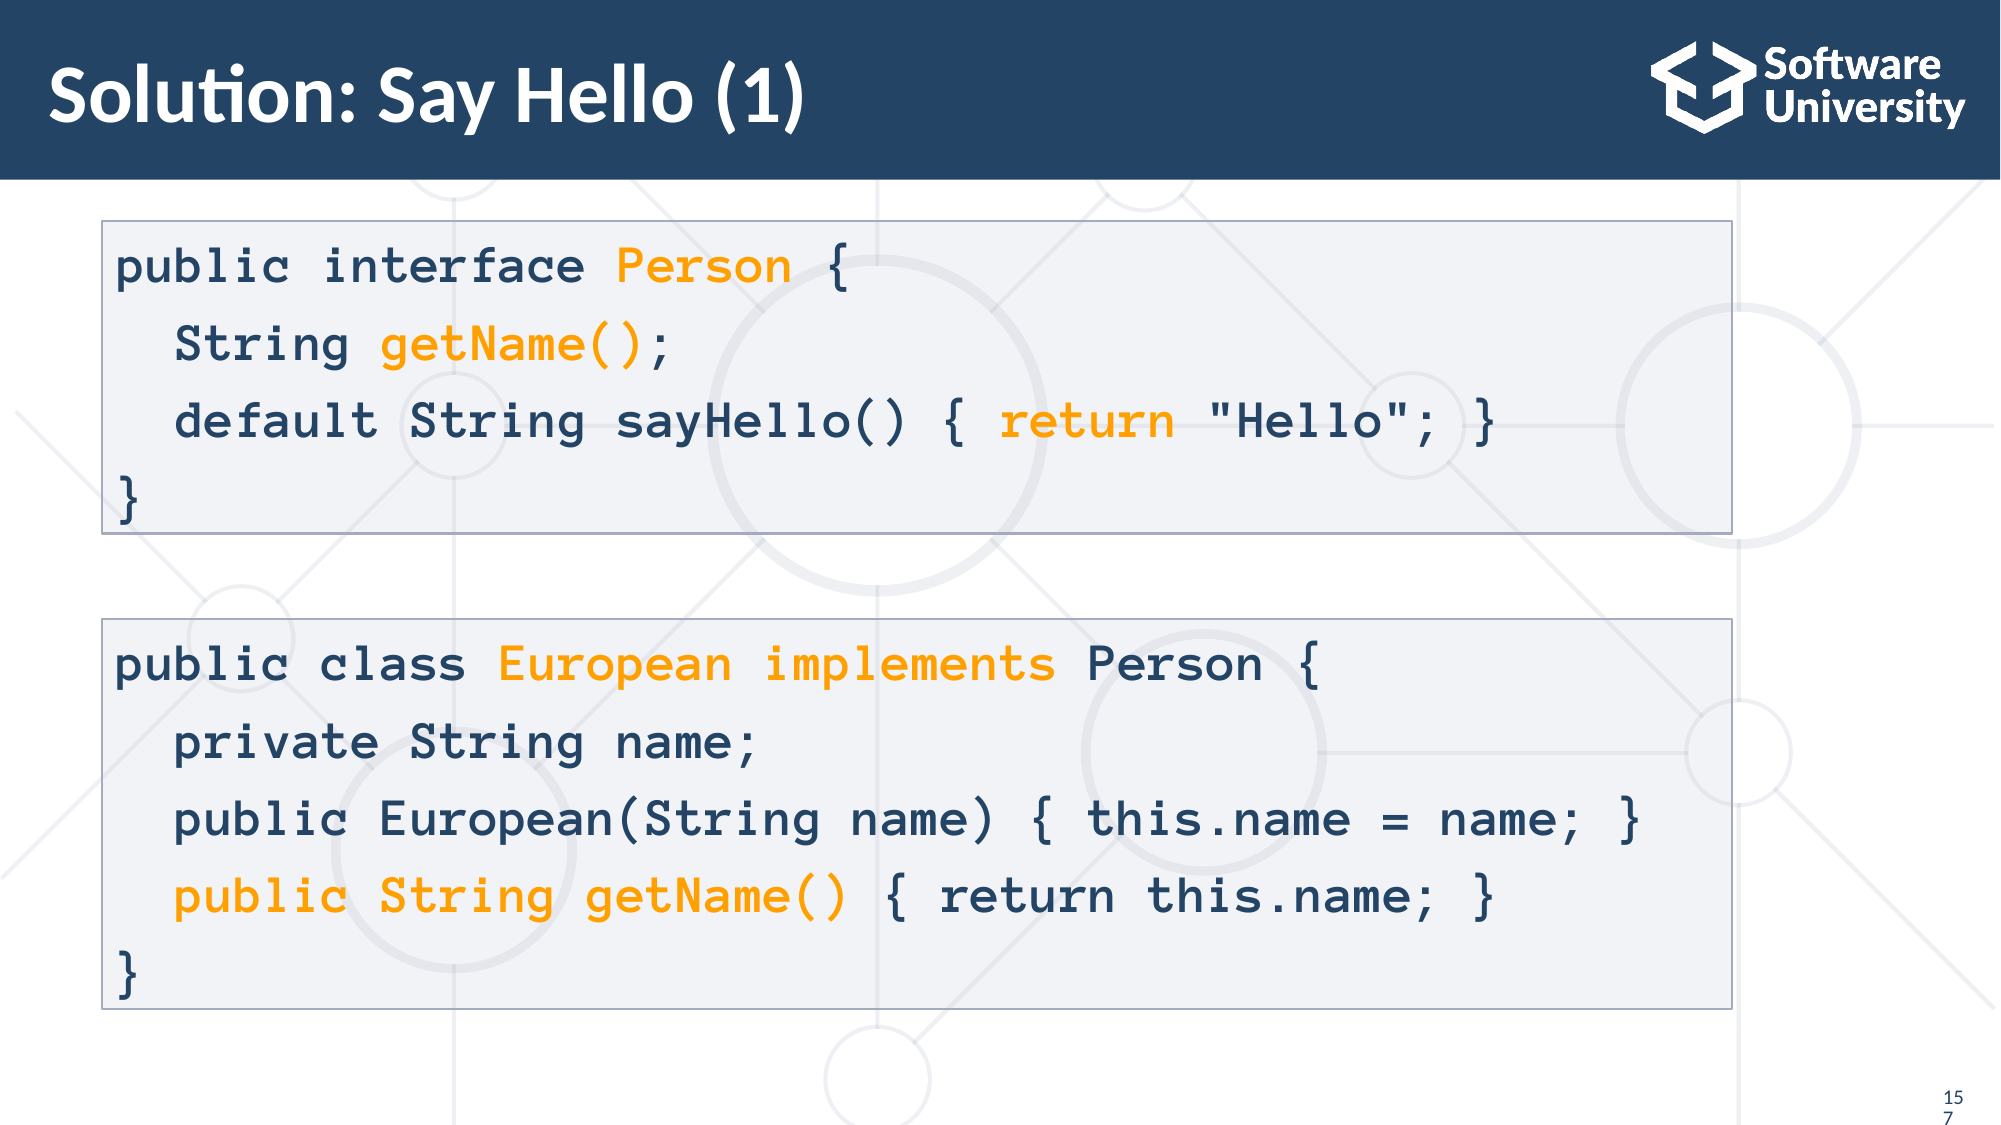

# Solution: Say Hello (1)
public interface Person {
  String getName();
  default String sayHello() { return "Hello"; }
}
public class European implements Person {
  private String name;
  public European(String name) { this.name = name; }
  public String getName() { return this.name; }
}
157